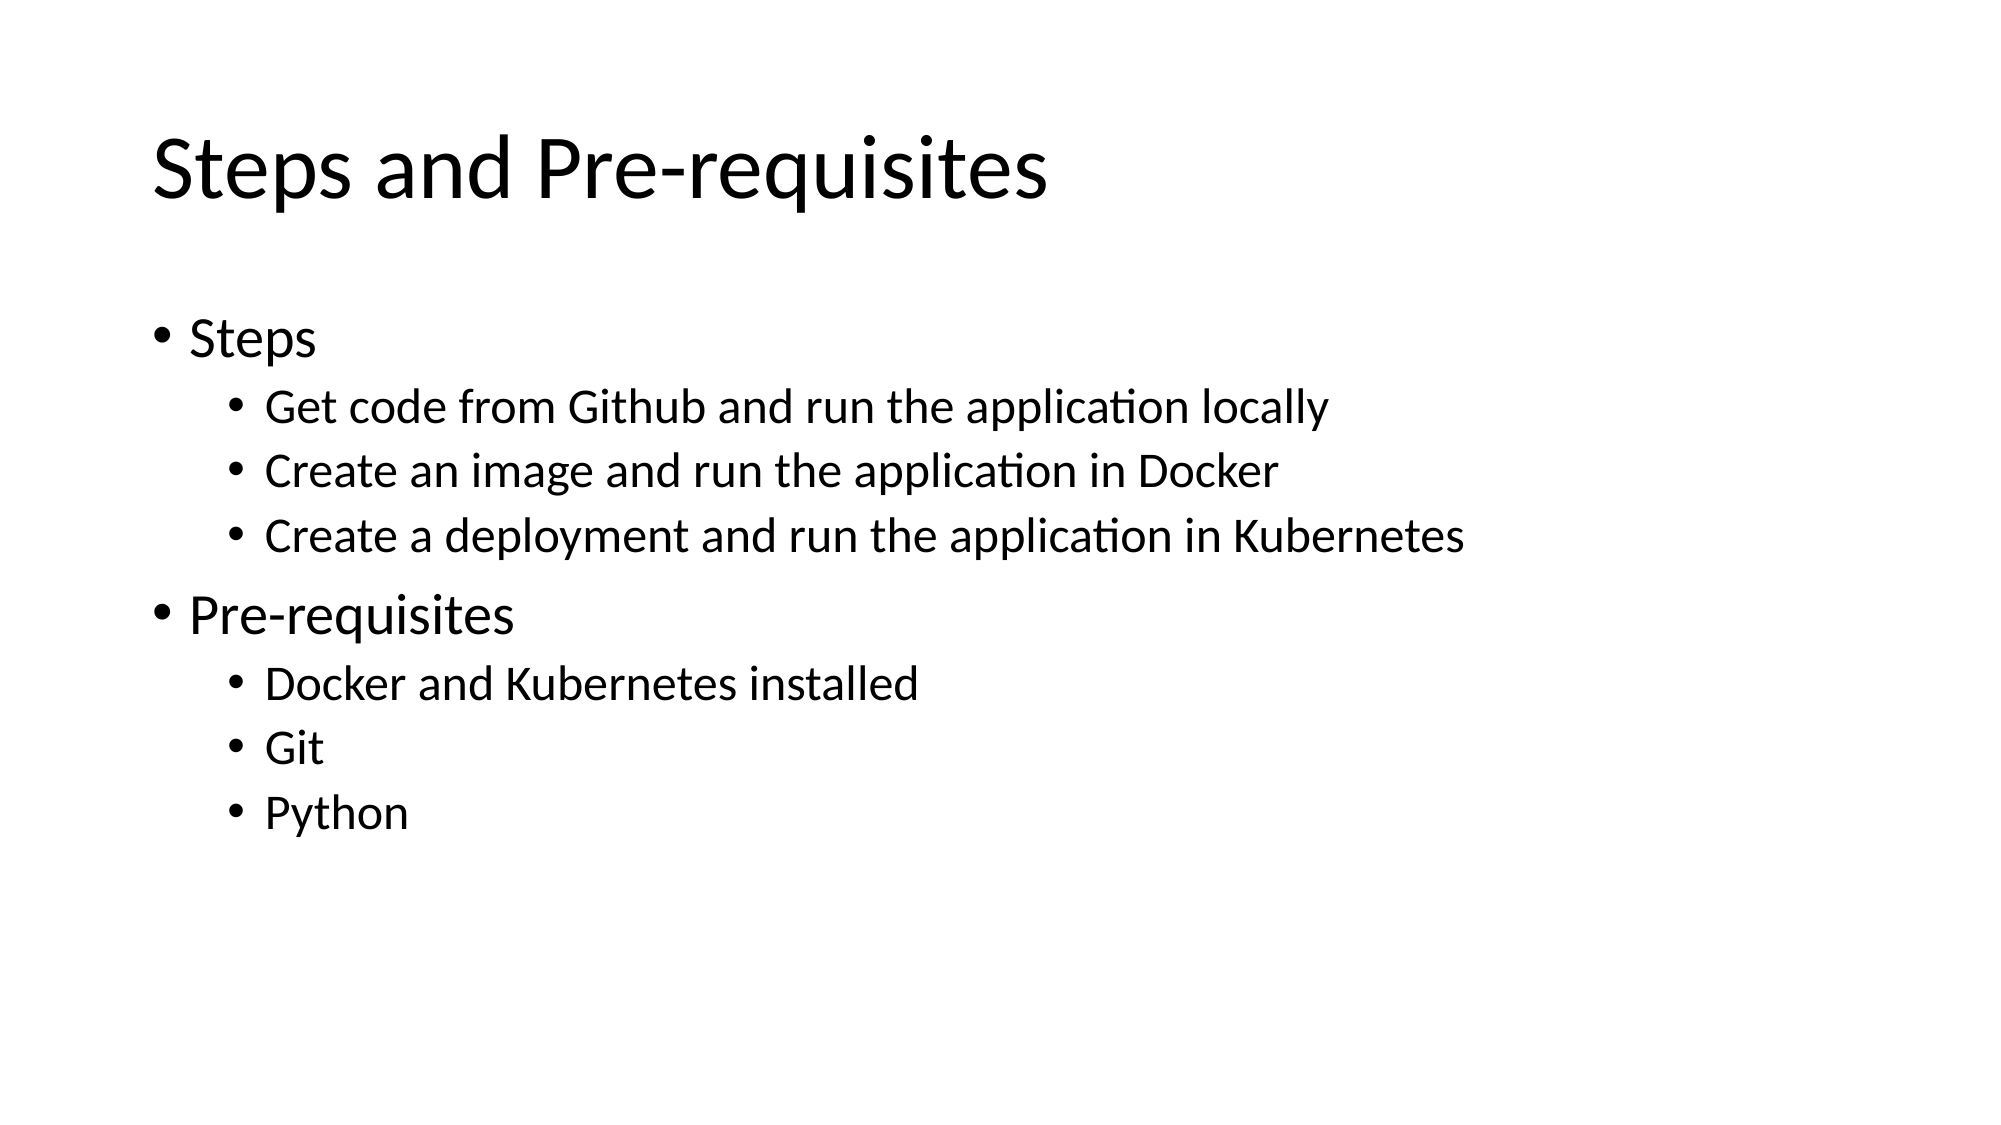

# Steps and Pre-requisites
Steps
Get code from Github and run the application locally
Create an image and run the application in Docker
Create a deployment and run the application in Kubernetes
Pre-requisites
Docker and Kubernetes installed
Git
Python